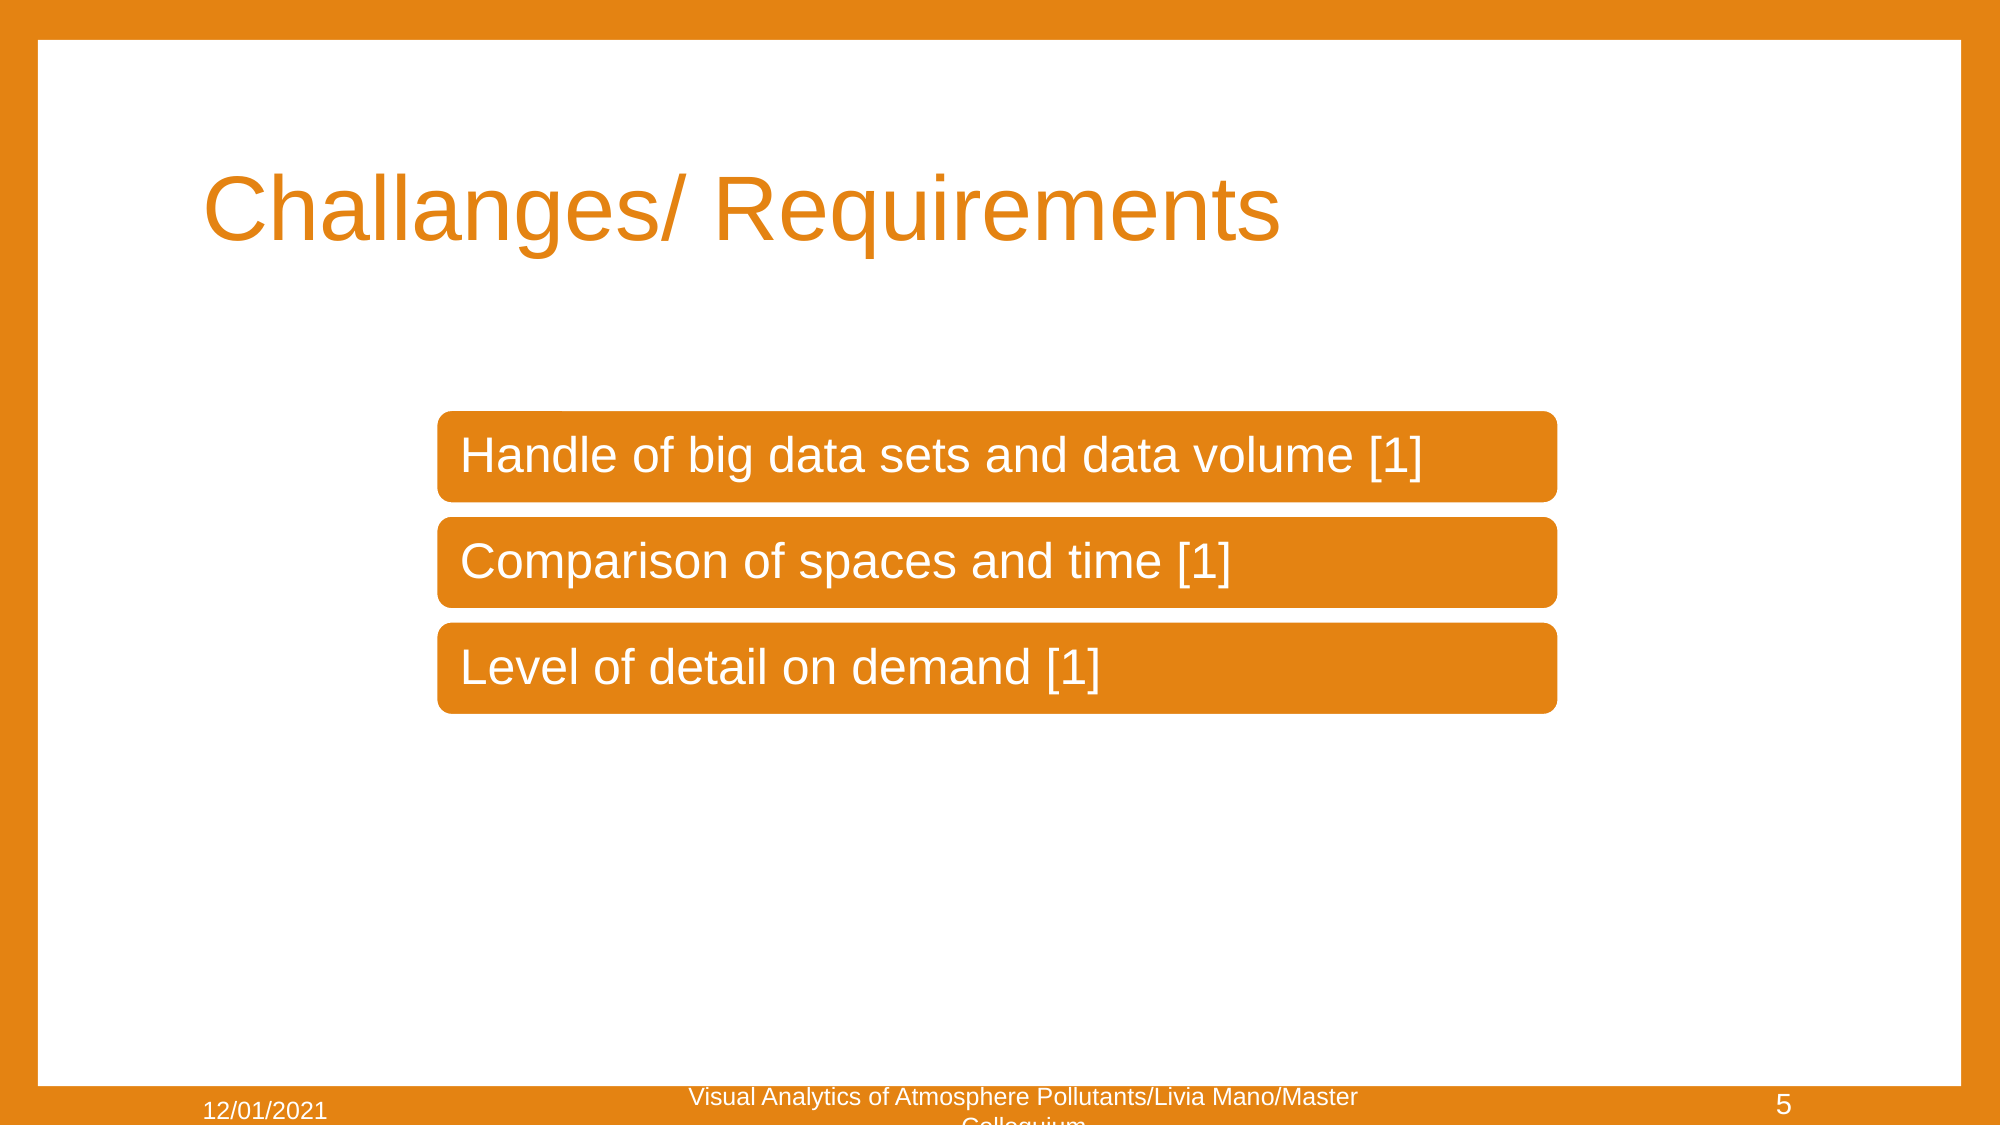

# Challanges/ Requirements
Handle of big data sets and data volume [1]
Comparison of spaces and time [1]
Level of detail on demand [1]
5
12/01/2021
Visual Analytics of Atmosphere Pollutants/Livia Mano/Master Colloquium